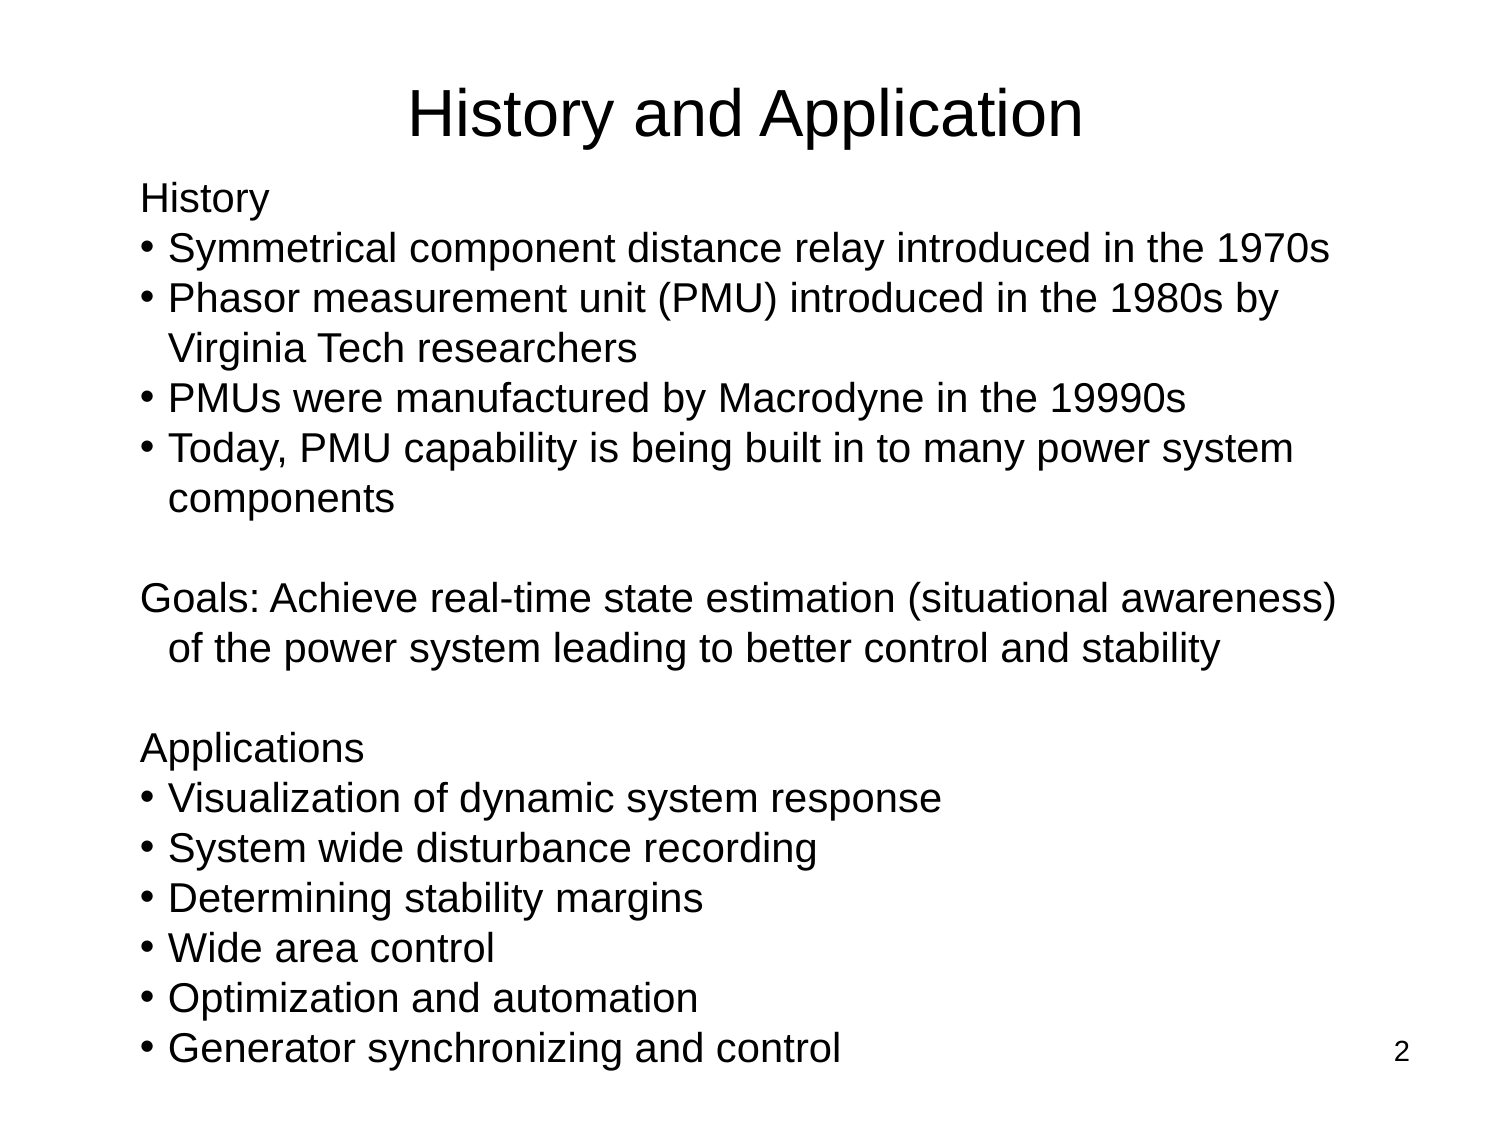

History and Application
History
Symmetrical component distance relay introduced in the 1970s
Phasor measurement unit (PMU) introduced in the 1980s by Virginia Tech researchers
PMUs were manufactured by Macrodyne in the 19990s
Today, PMU capability is being built in to many power system components

Goals: Achieve real-time state estimation (situational awareness) of the power system leading to better control and stability

Applications
Visualization of dynamic system response
System wide disturbance recording
Determining stability margins
Wide area control
Optimization and automation
Generator synchronizing and control
2